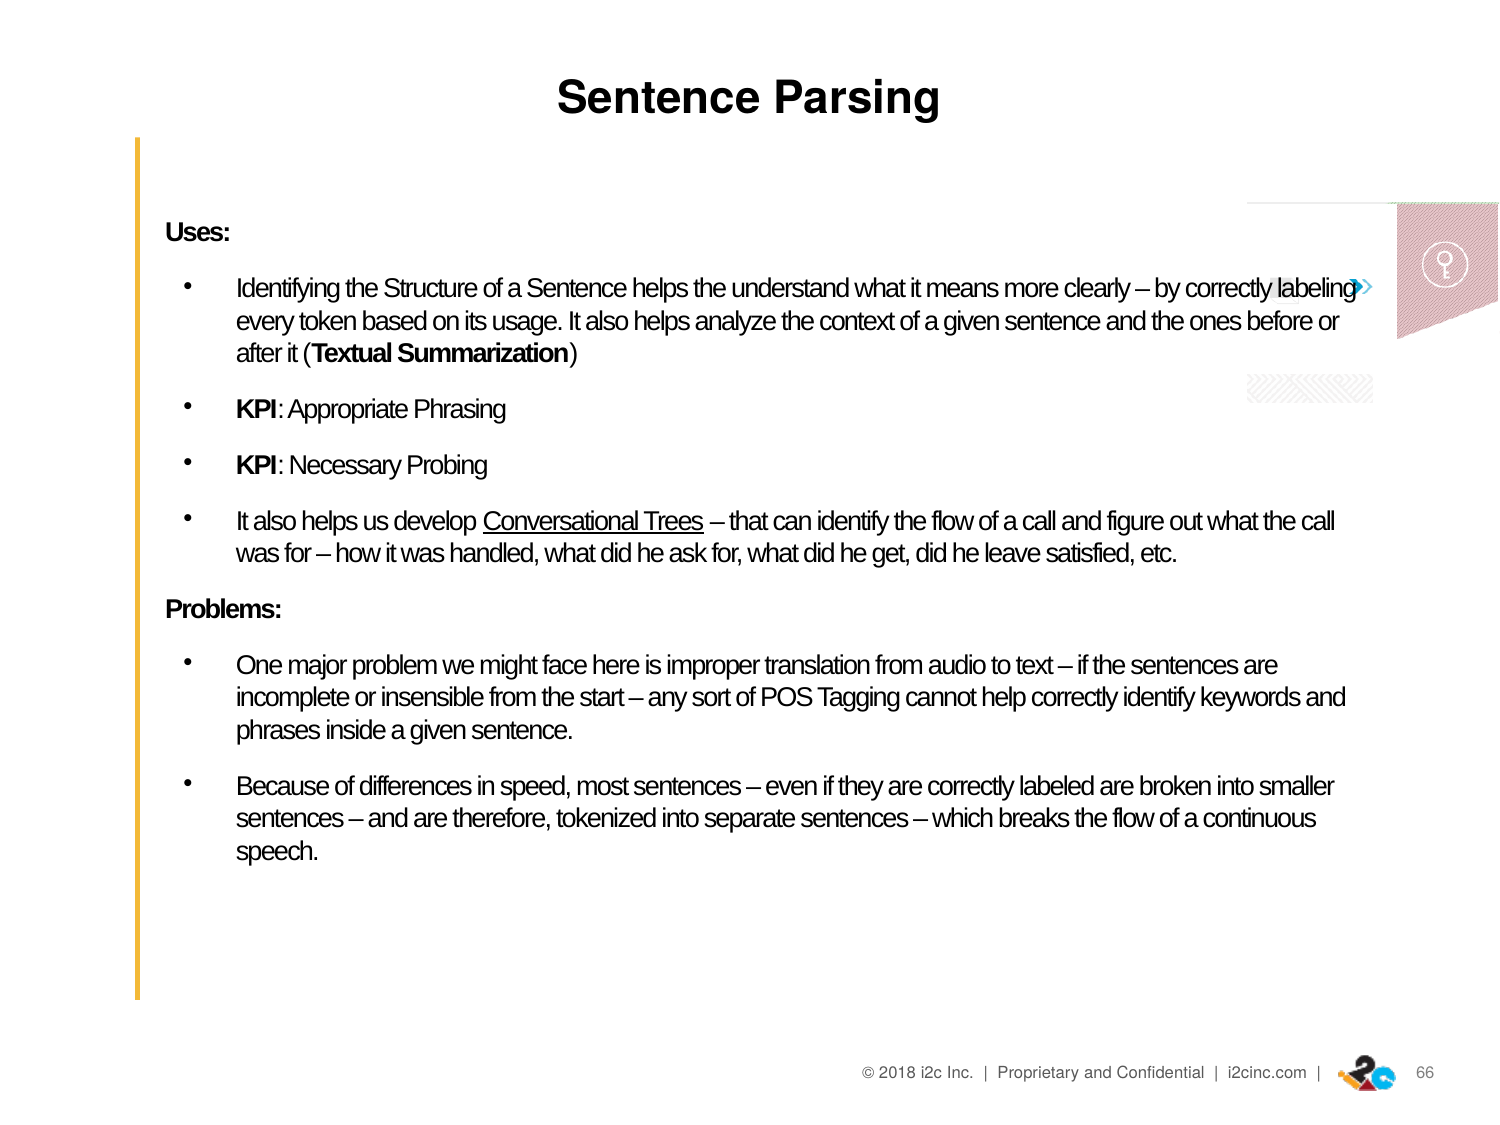

Sentence Parsing
Uses:
Identifying the Structure of a Sentence helps the understand what it means more clearly – by correctly labeling every token based on its usage. It also helps analyze the context of a given sentence and the ones before or after it (Textual Summarization)
KPI: Appropriate Phrasing
KPI: Necessary Probing
It also helps us develop Conversational Trees – that can identify the flow of a call and figure out what the call was for – how it was handled, what did he ask for, what did he get, did he leave satisfied, etc.
Problems:
One major problem we might face here is improper translation from audio to text – if the sentences are incomplete or insensible from the start – any sort of POS Tagging cannot help correctly identify keywords and phrases inside a given sentence.
Because of differences in speed, most sentences – even if they are correctly labeled are broken into smaller sentences – and are therefore, tokenized into separate sentences – which breaks the flow of a continuous speech.